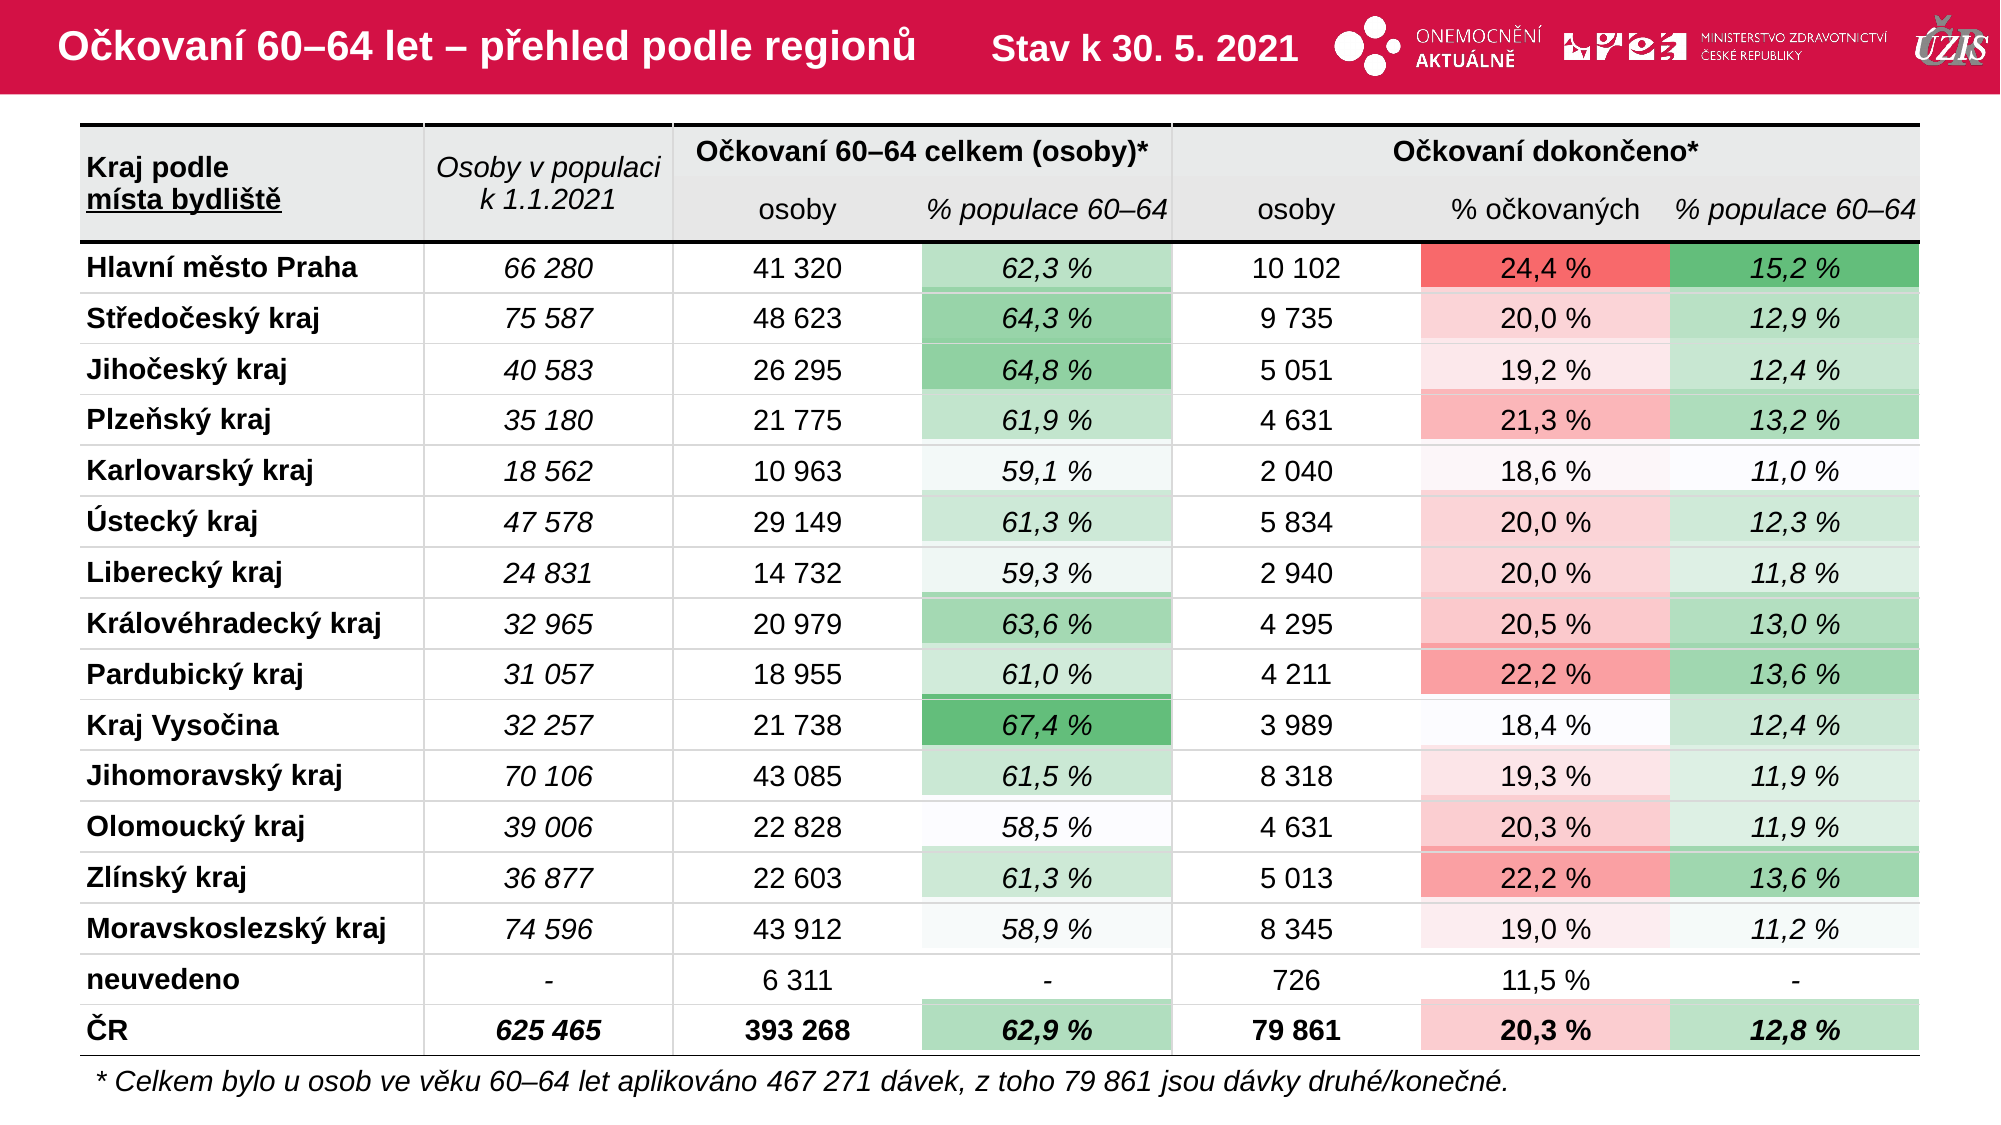

# Očkovaní 60–64 let – přehled podle regionů
Stav k 30. 5. 2021
| Kraj podle místa bydliště | Osoby v populaci k 1.1.2021 | Očkovaní 60–64 celkem (osoby)\* |  | Očkovaní dokončeno\* |  |  |
| --- | --- | --- | --- | --- | --- | --- |
|  |  | osoby | % populace 60–64 | osoby | % očkovaných | % populace 60–64 |
| Hlavní město Praha | 66 280 | 41 320 | 62,3 % | 10 102 | 24,4 % | 15,2 % |
| Středočeský kraj | 75 587 | 48 623 | 64,3 % | 9 735 | 20,0 % | 12,9 % |
| Jihočeský kraj | 40 583 | 26 295 | 64,8 % | 5 051 | 19,2 % | 12,4 % |
| Plzeňský kraj | 35 180 | 21 775 | 61,9 % | 4 631 | 21,3 % | 13,2 % |
| Karlovarský kraj | 18 562 | 10 963 | 59,1 % | 2 040 | 18,6 % | 11,0 % |
| Ústecký kraj | 47 578 | 29 149 | 61,3 % | 5 834 | 20,0 % | 12,3 % |
| Liberecký kraj | 24 831 | 14 732 | 59,3 % | 2 940 | 20,0 % | 11,8 % |
| Královéhradecký kraj | 32 965 | 20 979 | 63,6 % | 4 295 | 20,5 % | 13,0 % |
| Pardubický kraj | 31 057 | 18 955 | 61,0 % | 4 211 | 22,2 % | 13,6 % |
| Kraj Vysočina | 32 257 | 21 738 | 67,4 % | 3 989 | 18,4 % | 12,4 % |
| Jihomoravský kraj | 70 106 | 43 085 | 61,5 % | 8 318 | 19,3 % | 11,9 % |
| Olomoucký kraj | 39 006 | 22 828 | 58,5 % | 4 631 | 20,3 % | 11,9 % |
| Zlínský kraj | 36 877 | 22 603 | 61,3 % | 5 013 | 22,2 % | 13,6 % |
| Moravskoslezský kraj | 74 596 | 43 912 | 58,9 % | 8 345 | 19,0 % | 11,2 % |
| neuvedeno | - | 6 311 | - | 726 | 11,5 % | - |
| ČR | 625 465 | 393 268 | 62,9 % | 79 861 | 20,3 % | 12,8 % |
|  |  |  |  |  |  |
| --- | --- | --- | --- | --- | --- |
|  |  |  |  |  |  |
|  |  |  |  |  |  |
|  |  |  |  |  |  |
|  |  |  |  |  |  |
|  |  |  |  |  |  |
|  |  |  |  |  |  |
|  |  |  |  |  |  |
|  |  |  |  |  |  |
|  |  |  |  |  |  |
|  |  |  |  |  |  |
|  |  |  |  |  |  |
|  |  |  |  |  |  |
|  |  |  |  |  |  |
|  |  |  |  |  |  |
|  |  |  |  |  |  |
* Celkem bylo u osob ve věku 60–64 let aplikováno 467 271 dávek, z toho 79 861 jsou dávky druhé/konečné.